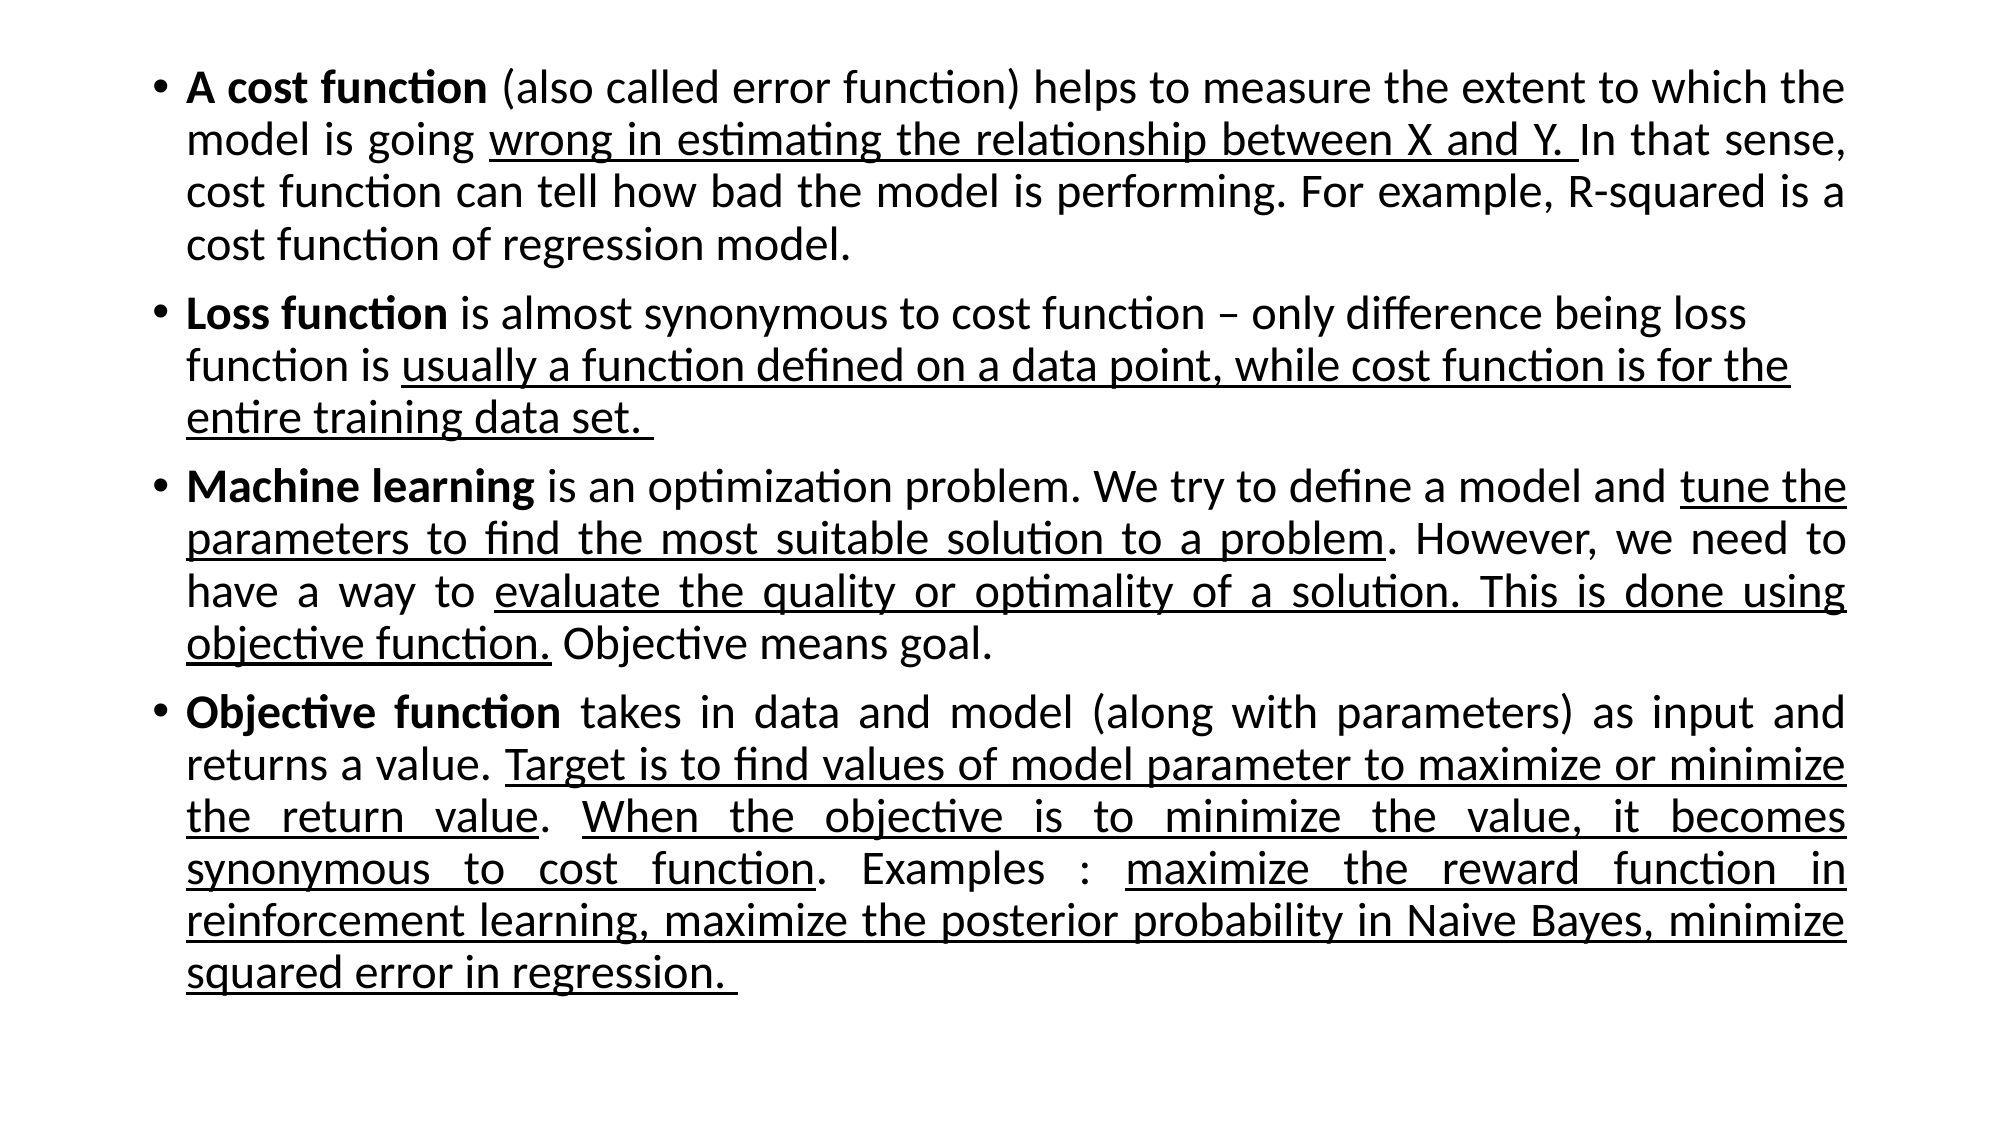

A cost function (also called error function) helps to measure the extent to which the model is going wrong in estimating the relationship between X and Y. In that sense, cost function can tell how bad the model is performing. For example, R-squared is a cost function of regression model.
Loss function is almost synonymous to cost function – only difference being loss function is usually a function defined on a data point, while cost function is for the entire training data set.
Machine learning is an optimization problem. We try to define a model and tune the parameters to find the most suitable solution to a problem. However, we need to have a way to evaluate the quality or optimality of a solution. This is done using objective function. Objective means goal.
Objective function takes in data and model (along with parameters) as input and returns a value. Target is to find values of model parameter to maximize or minimize the return value. When the objective is to minimize the value, it becomes synonymous to cost function. Examples : maximize the reward function in reinforcement learning, maximize the posterior probability in Naive Bayes, minimize squared error in regression.